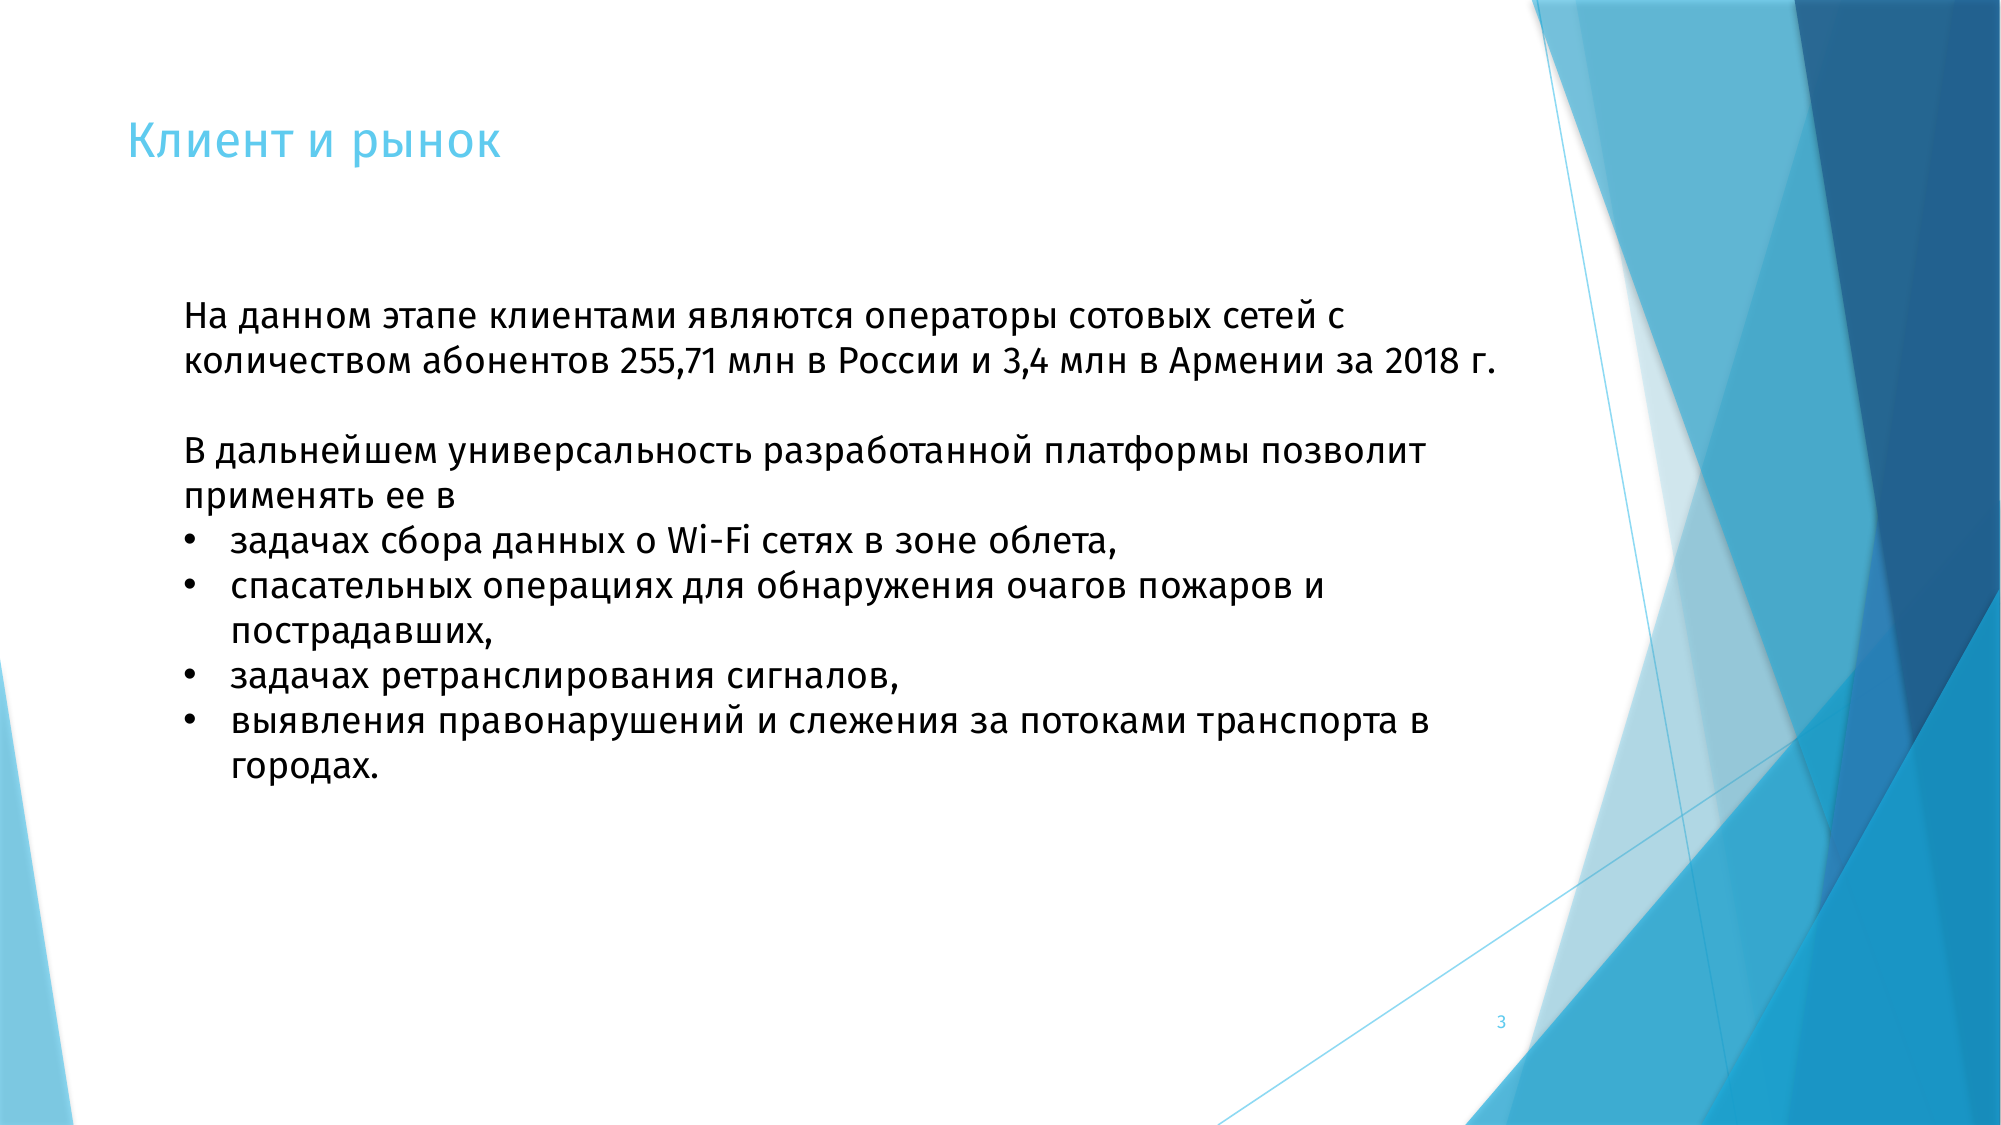

# Клиент и рынок
На данном этапе клиентами являются операторы сотовых сетей с количеством абонентов 255,71 млн в России и 3,4 млн в Армении за 2018 г.

В дальнейшем универсальность разработанной платформы позволит применять ее в
задачах сбора данных о Wi-Fi сетях в зоне облета,
спасательных операциях для обнаружения очагов пожаров и пострадавших,
задачах ретранслирования сигналов,
выявления правонарушений и слежения за потоками транспорта в городах.
3